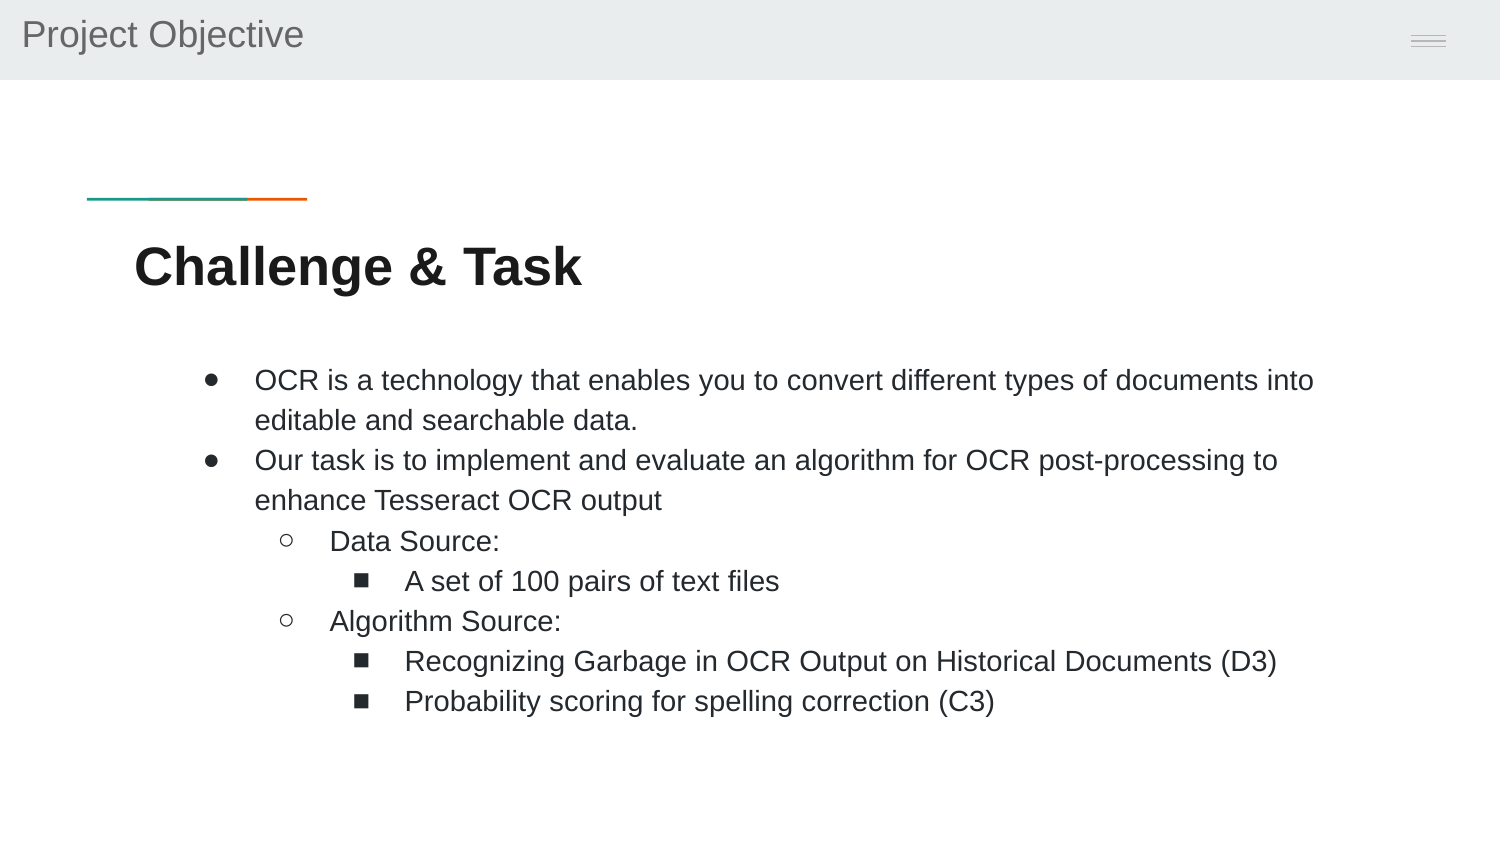

Project Objective
# Challenge & Task
OCR is a technology that enables you to convert different types of documents into editable and searchable data.
Our task is to implement and evaluate an algorithm for OCR post-processing to enhance Tesseract OCR output
Data Source:
A set of 100 pairs of text files
Algorithm Source:
Recognizing Garbage in OCR Output on Historical Documents (D3)
Probability scoring for spelling correction (C3)